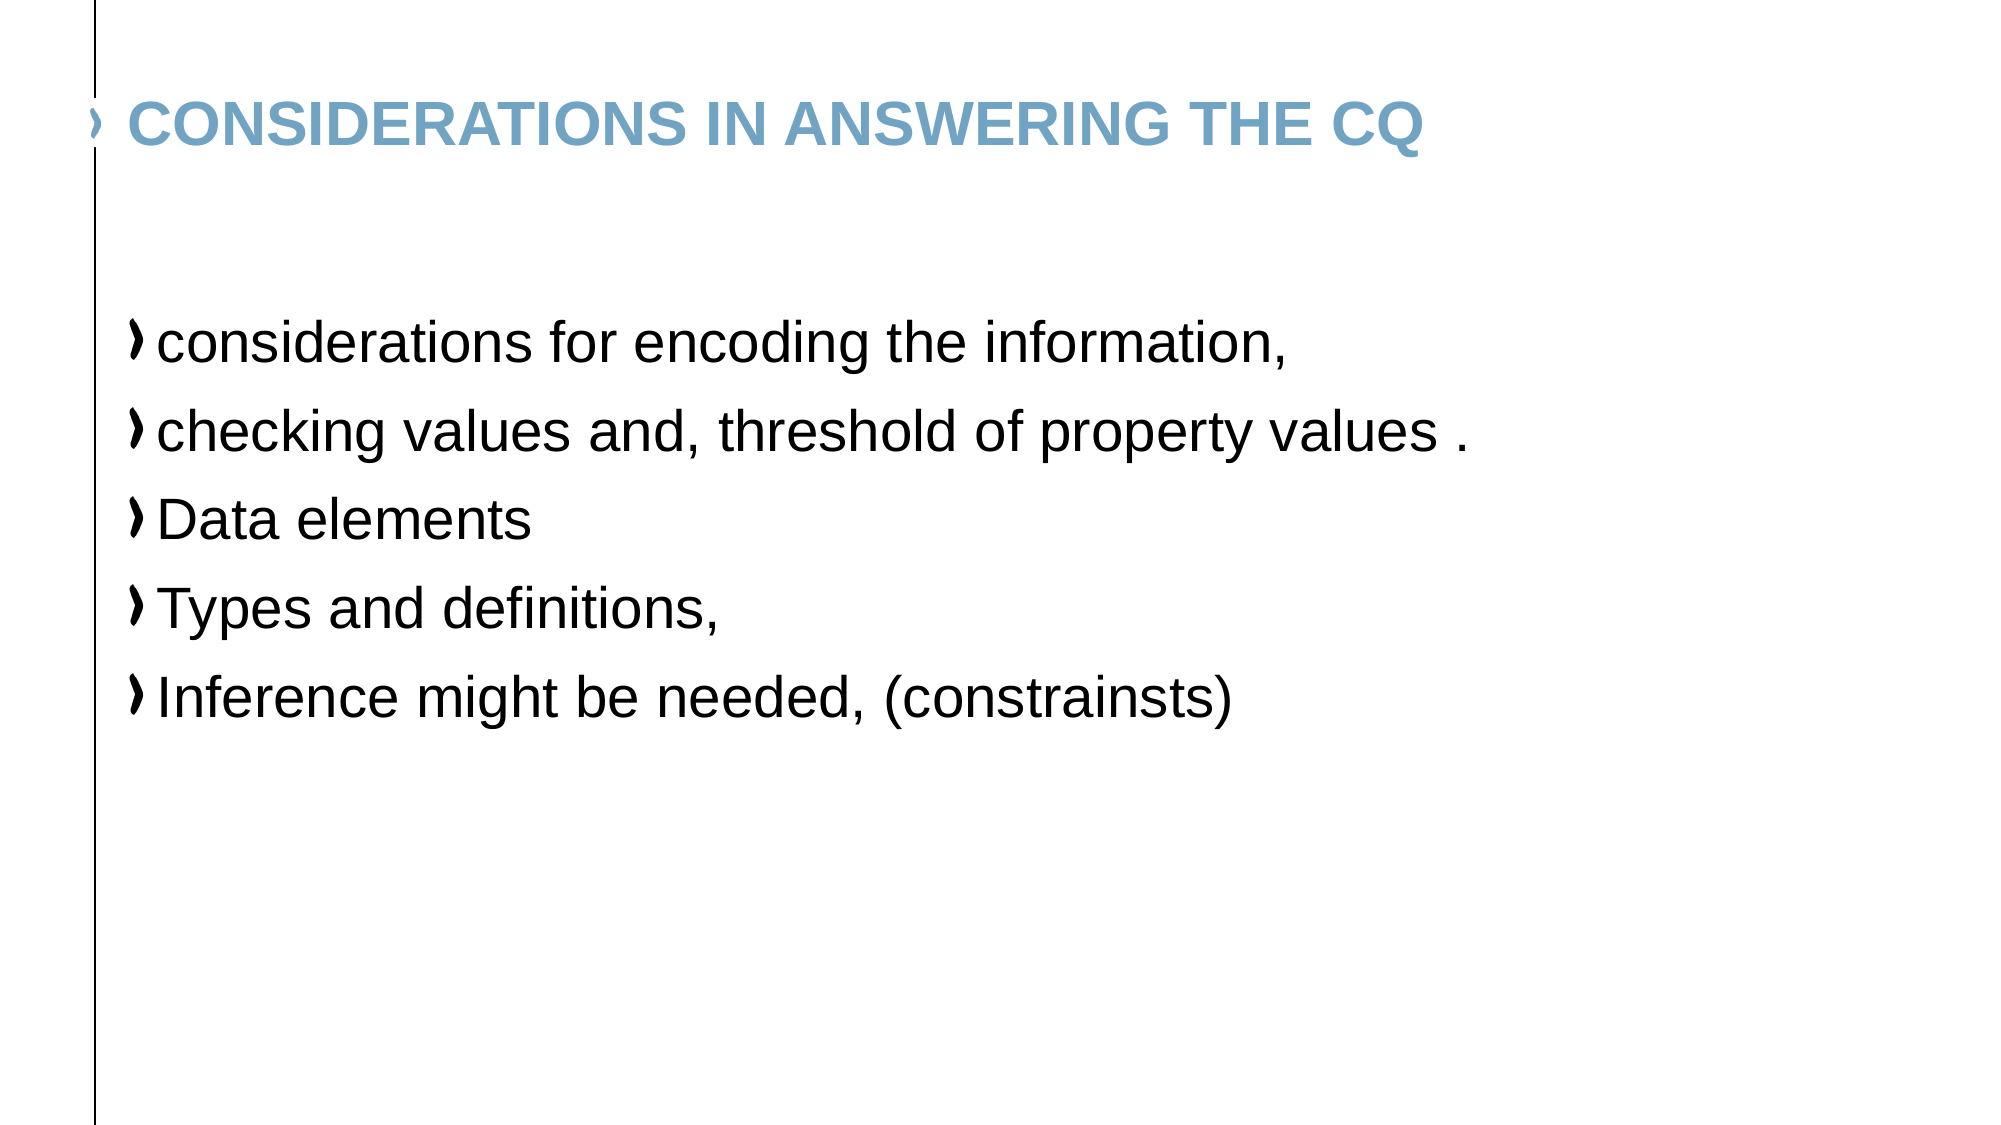

# Considerations in answering the CQ

considerations for encoding the information,
checking values and, threshold of property values .
Data elements
Types and definitions,
Inference might be needed, (constrainsts)